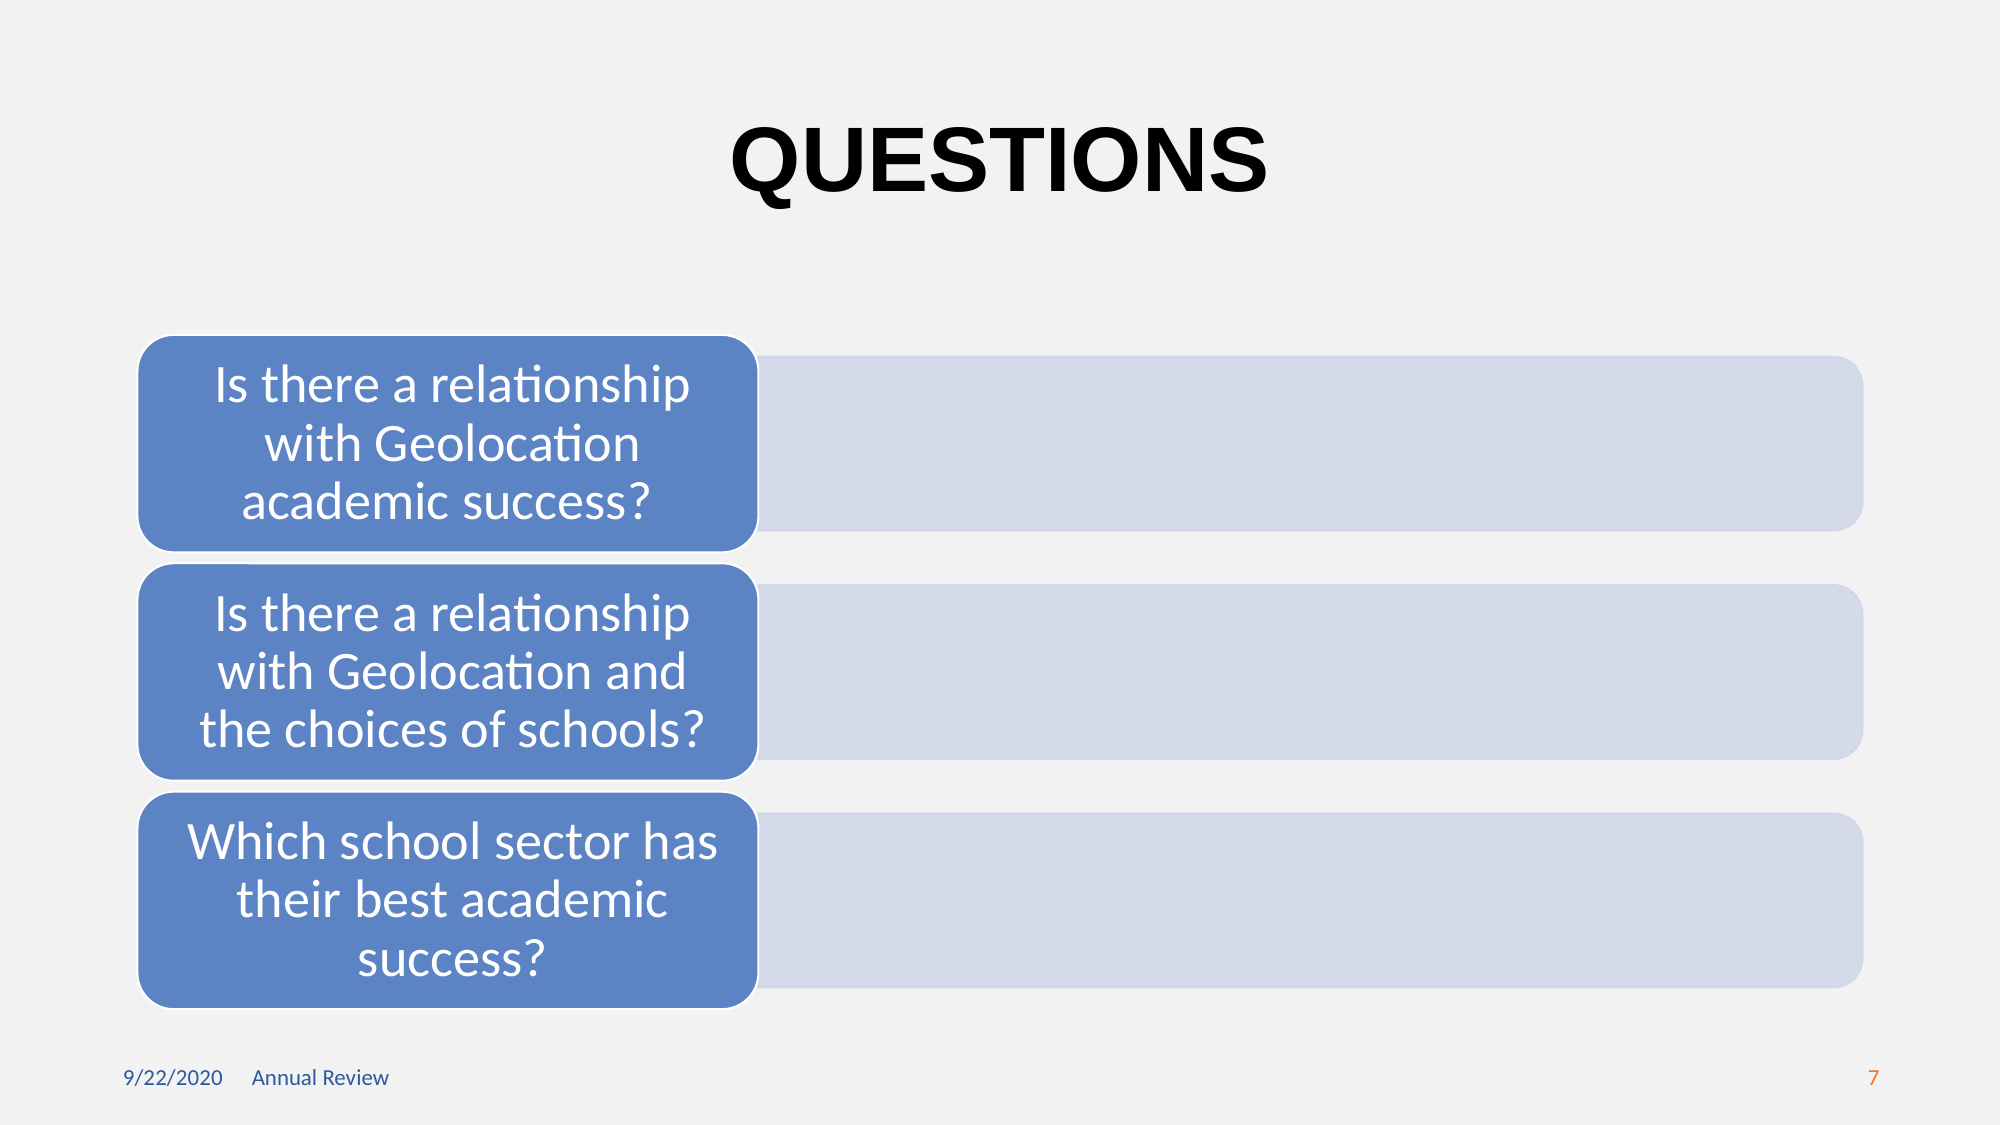

# QUESTIONS

Is there a relationship with Geolocation academic success?

Is there a relationship with Geolocation and the choices of schools?

Which school sector has their best academic success?